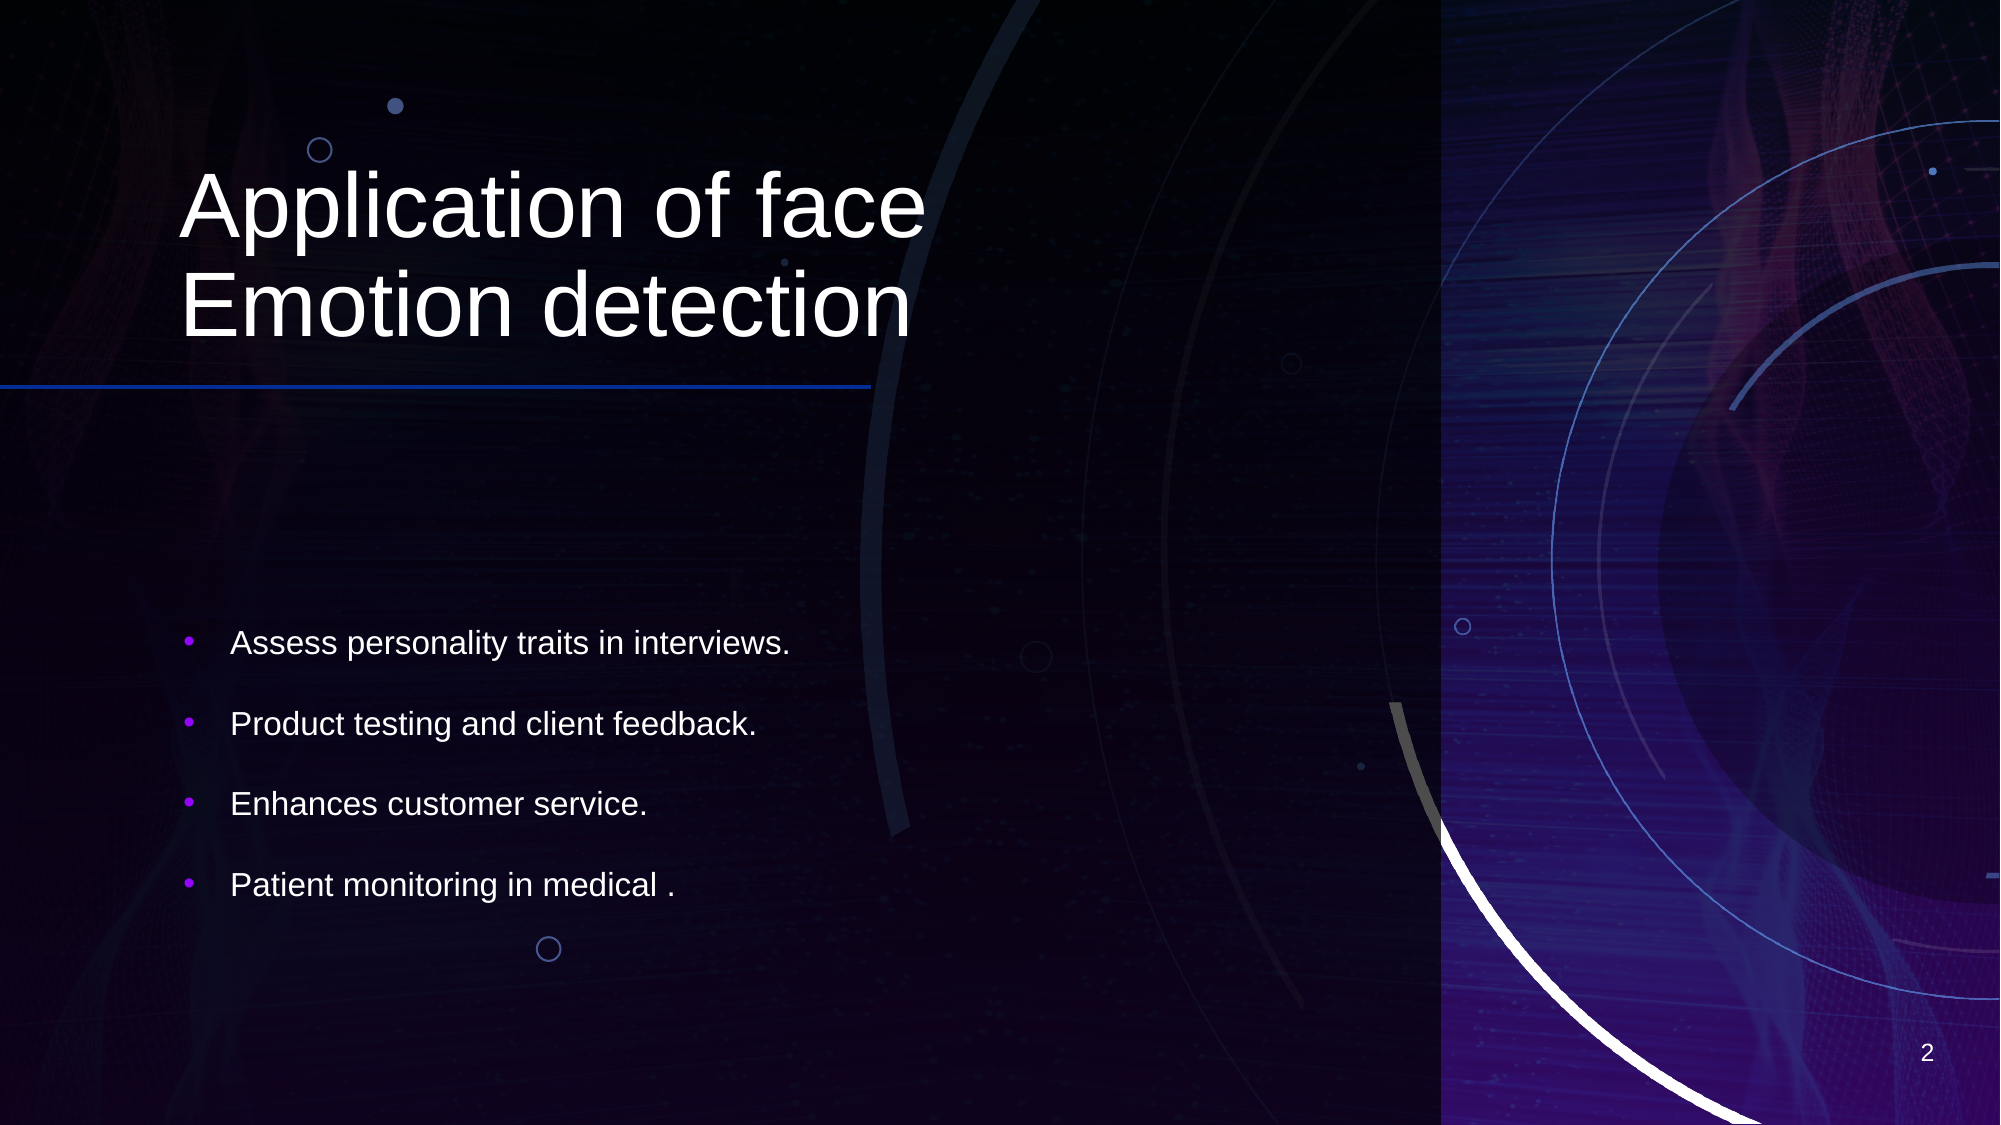

# Application of face Emotion detection
Assess personality traits in interviews.
Product testing and client feedback.
Enhances customer service.
Patient monitoring in medical .
2